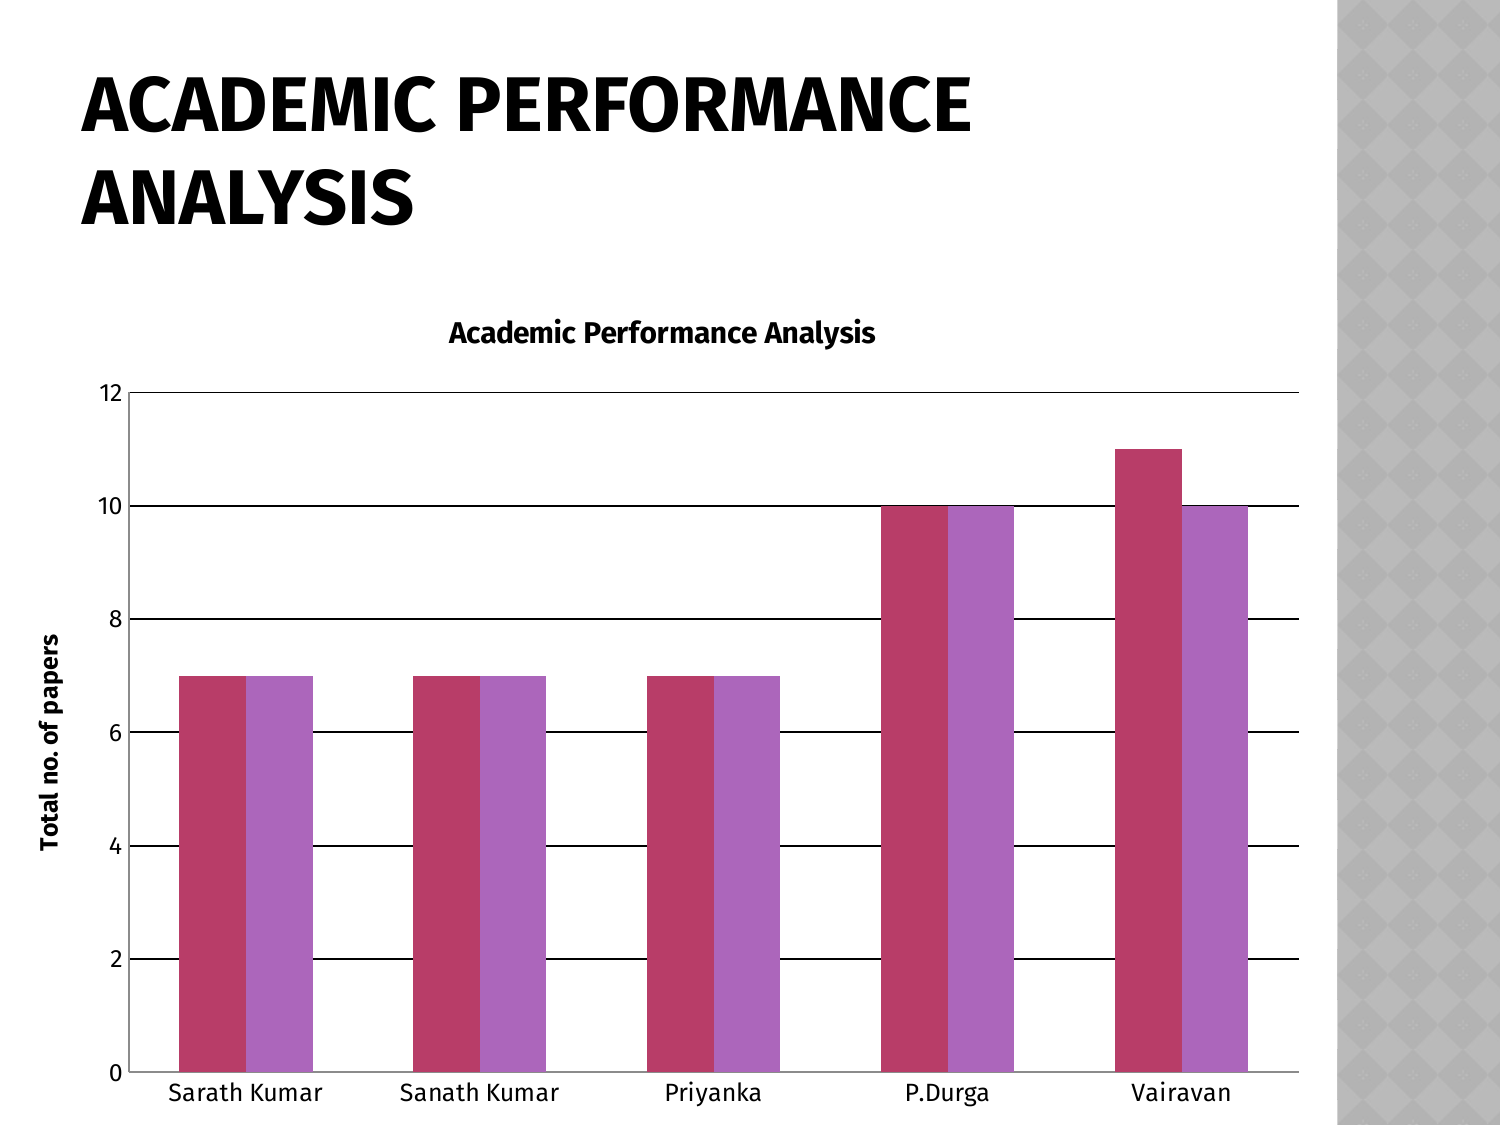

# Academic Performance Analysis

### Chart: Academic Performance Analysis

| Category | Appeared | Cleared |
|---|---|---|
| Sarath Kumar | 7.0 | 7.0 |
| Sanath Kumar | 7.0 | 7.0 |
| Priyanka | 7.0 | 7.0 |
| P.Durga | 10.0 | 10.0 |
| Vairavan | 11.0 | 10.0 |